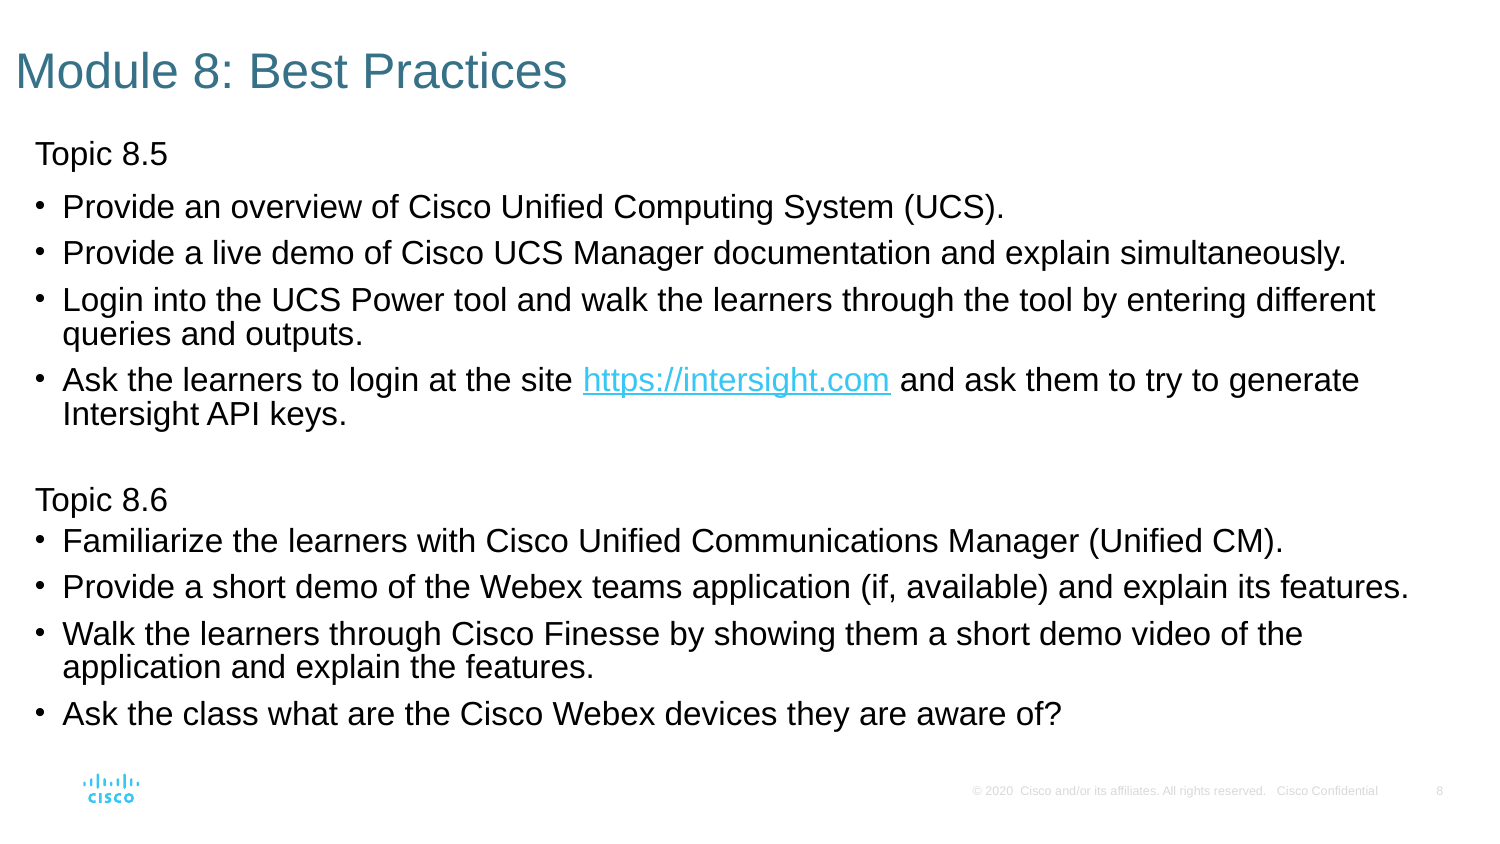

# Module 8: Best Practices
Topic 8.5
Provide an overview of Cisco Unified Computing System (UCS).
Provide a live demo of Cisco UCS Manager documentation and explain simultaneously.
Login into the UCS Power tool and walk the learners through the tool by entering different queries and outputs.
Ask the learners to login at the site https://intersight.com and ask them to try to generate Intersight API keys.

Topic 8.6
Familiarize the learners with Cisco Unified Communications Manager (Unified CM).
Provide a short demo of the Webex teams application (if, available) and explain its features.
Walk the learners through Cisco Finesse by showing them a short demo video of the application and explain the features.
Ask the class what are the Cisco Webex devices they are aware of?